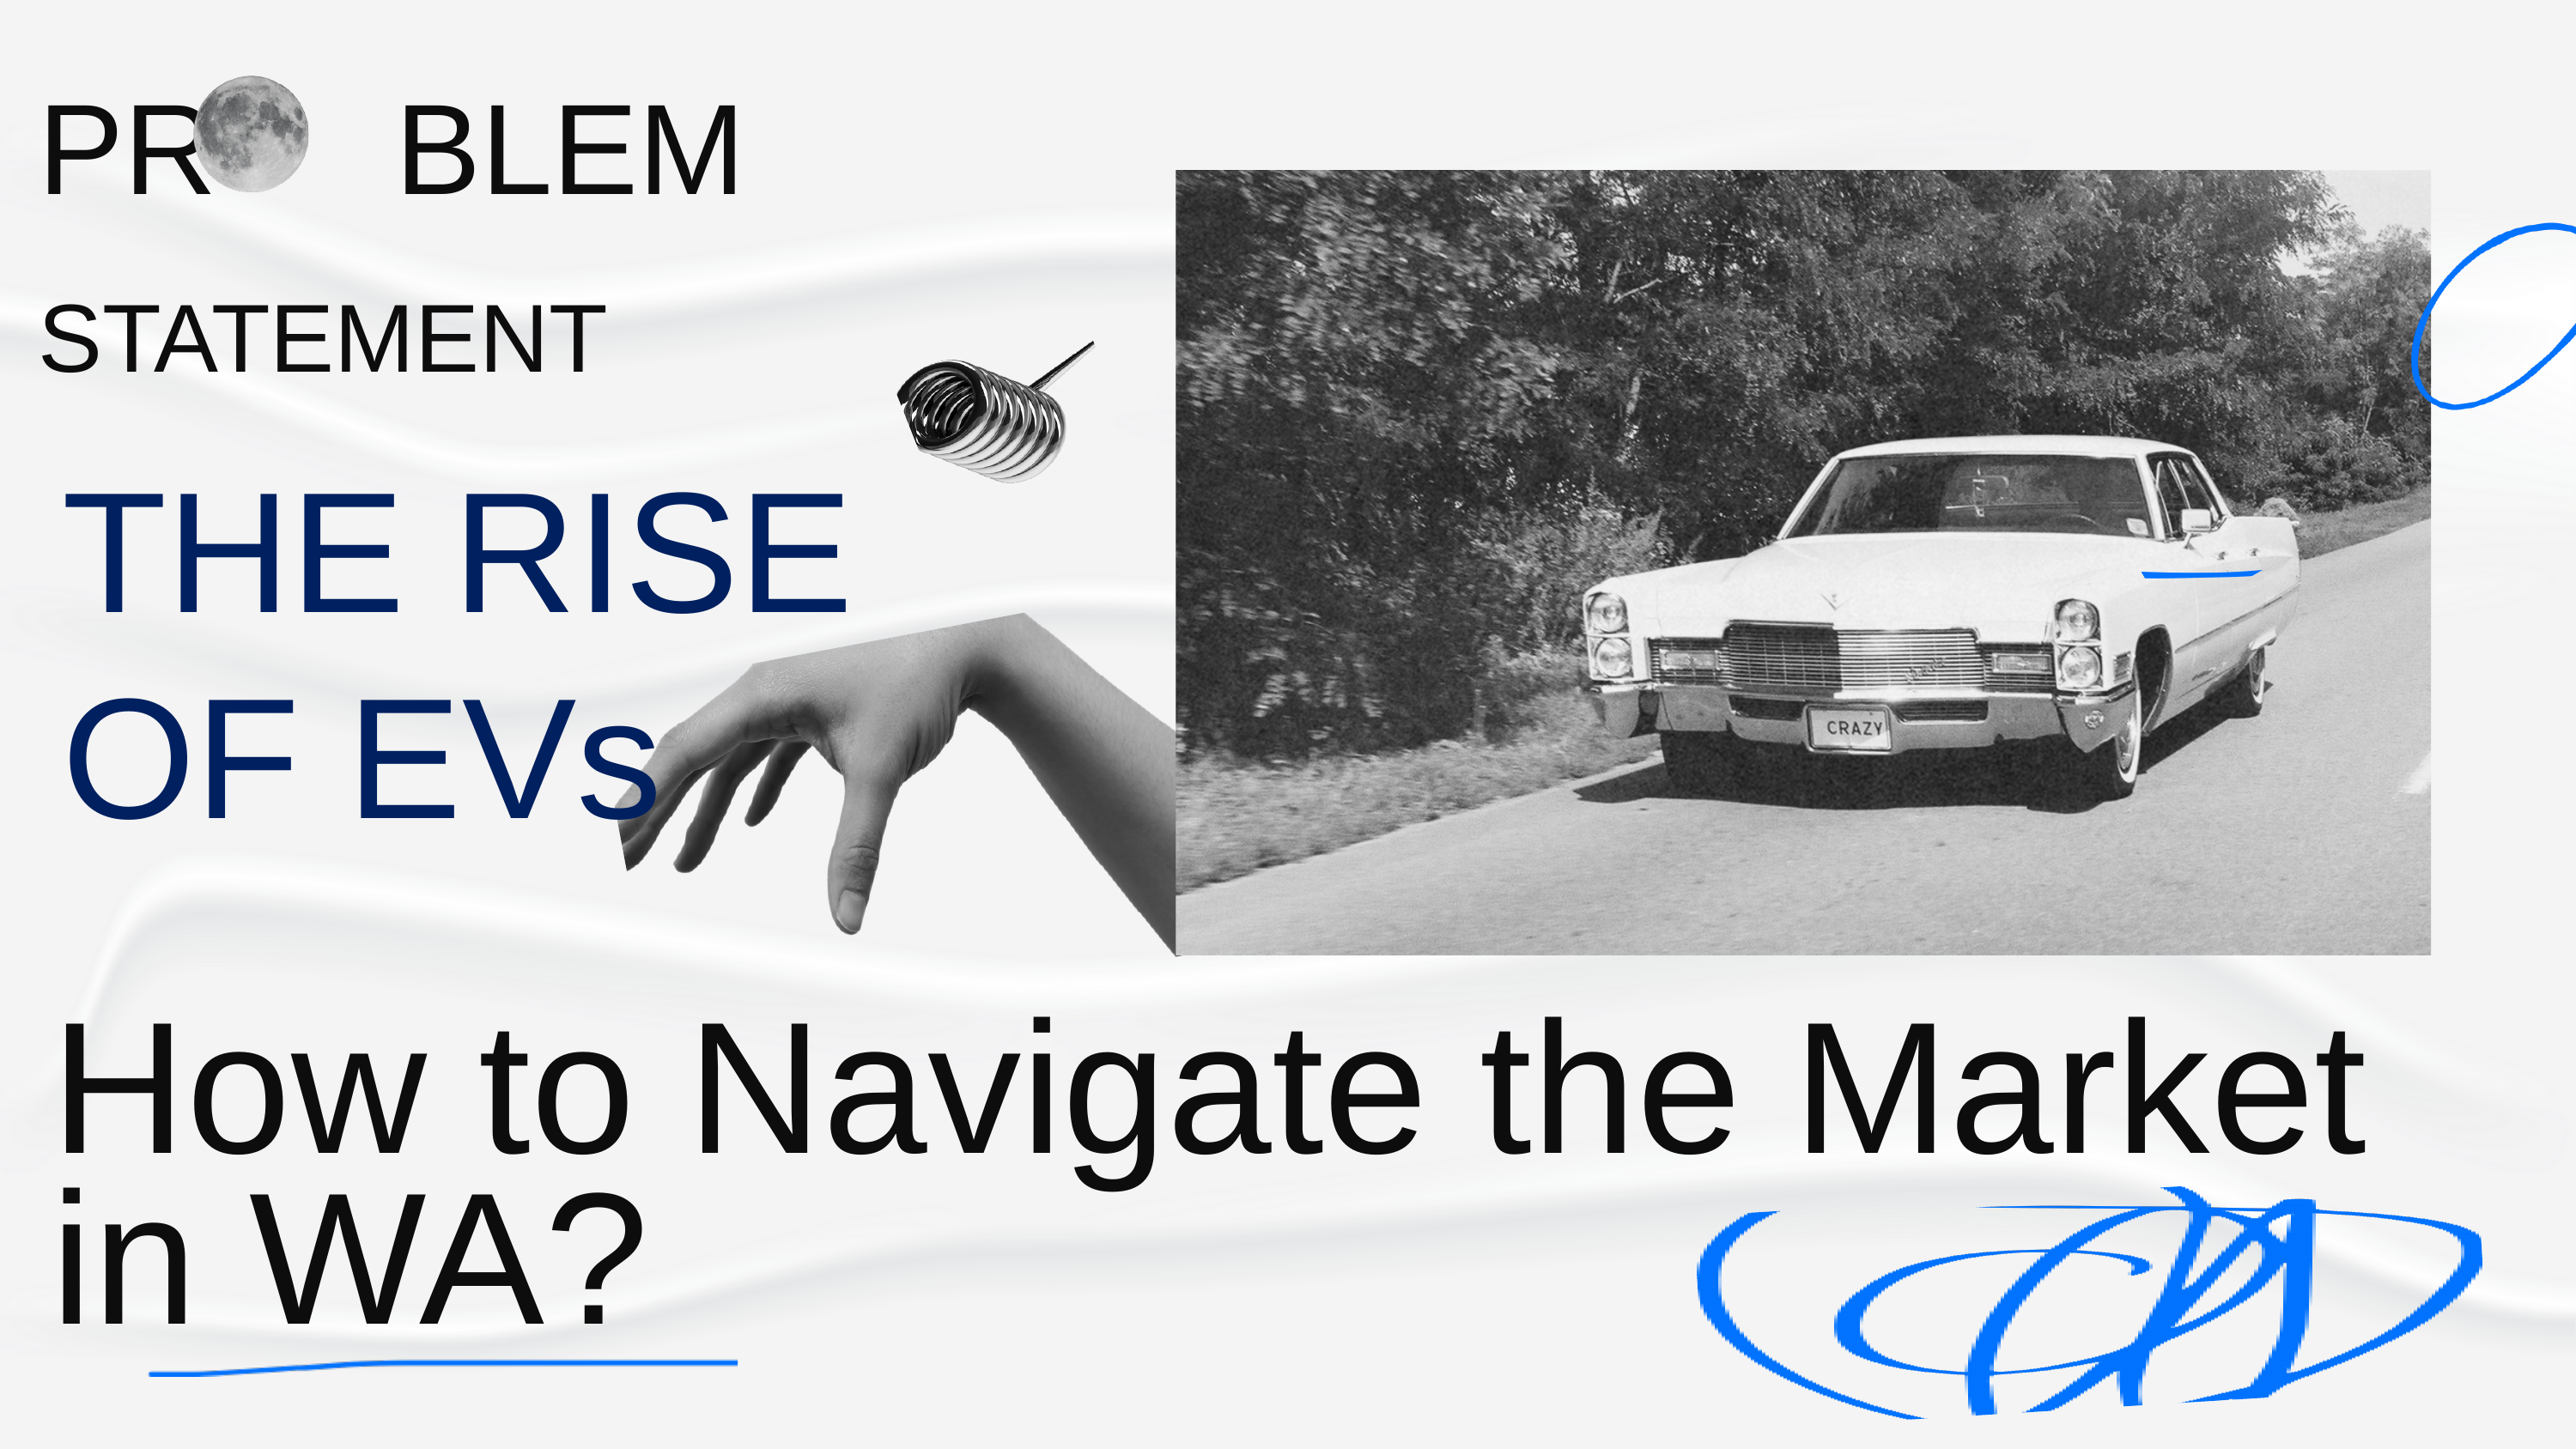

PR     BLEM STATEMENT

THE RISE OF EVs

How to Navigate the Market in WA?